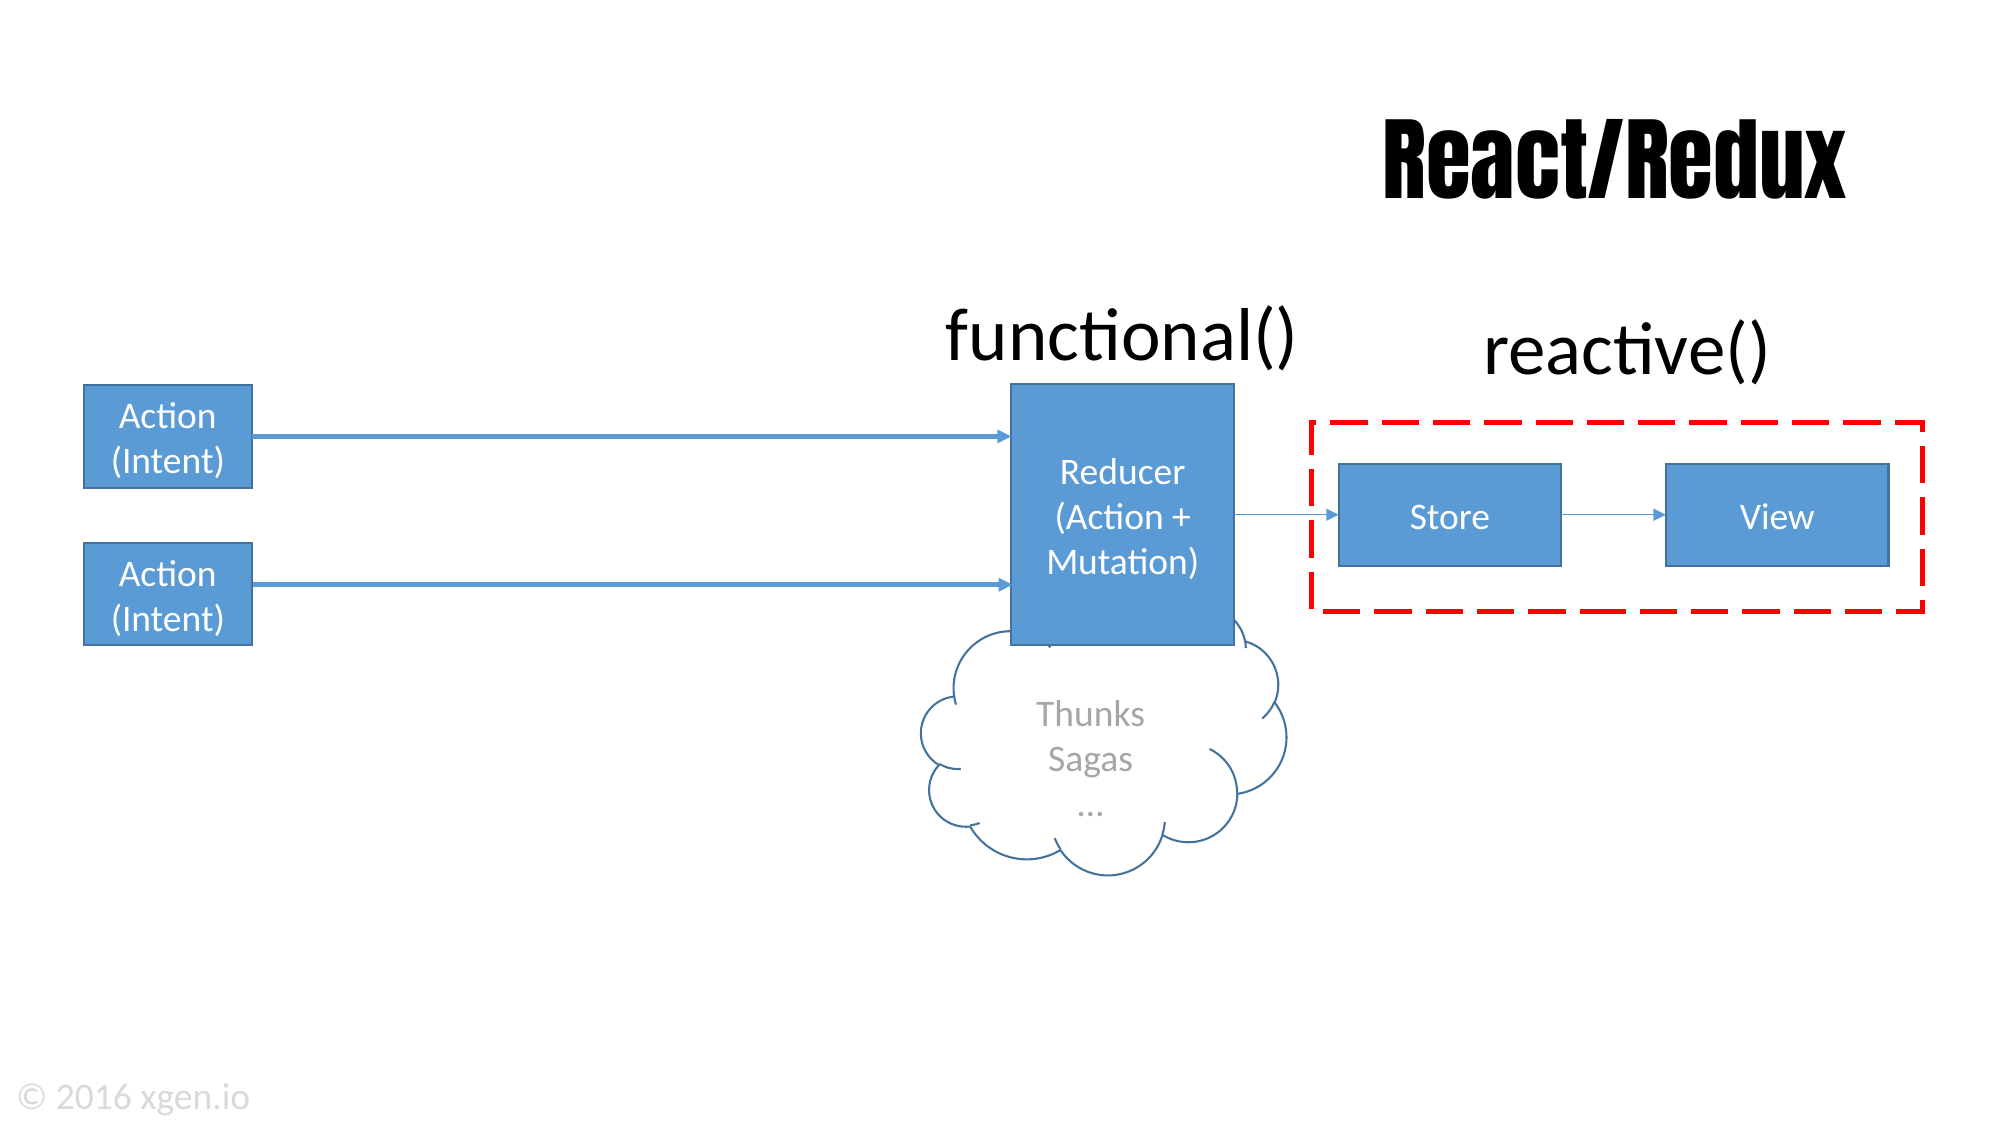

# React/Redux
functional()
reactive()
Reducer
(Action + Mutation)
Action
(Intent)

Store
View
Action
(Intent)

Thunks
Sagas
…
© 2016 xgen.io